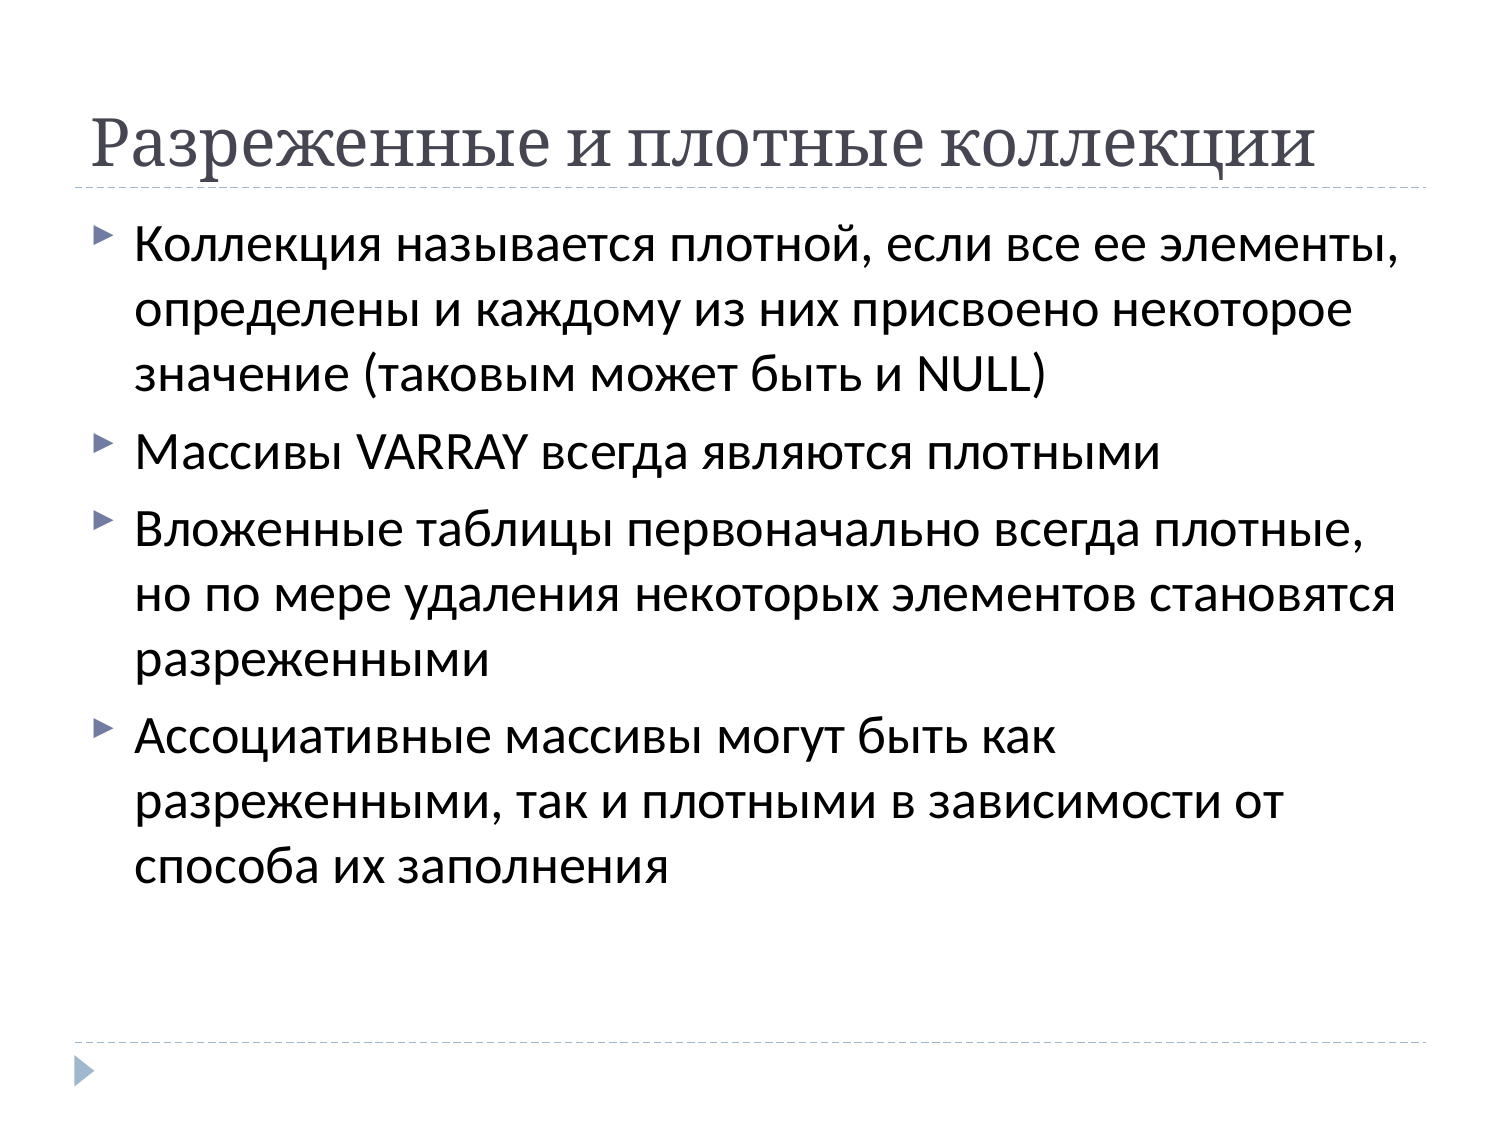

# Разреженные и плотные коллекции
Коллекция называется плотной, если все ее элементы, определены и каждому из них присвоено некоторое значение (таковым может быть и NULL)
Массивы VARRAY всегда являются плотными
Вложенные таблицы первоначально всегда плотные, но по мере удаления некоторых элементов становятся разреженными
Ассоциативные массивы могут быть как разреженными, так и плотными в зависимости от способа их заполнения